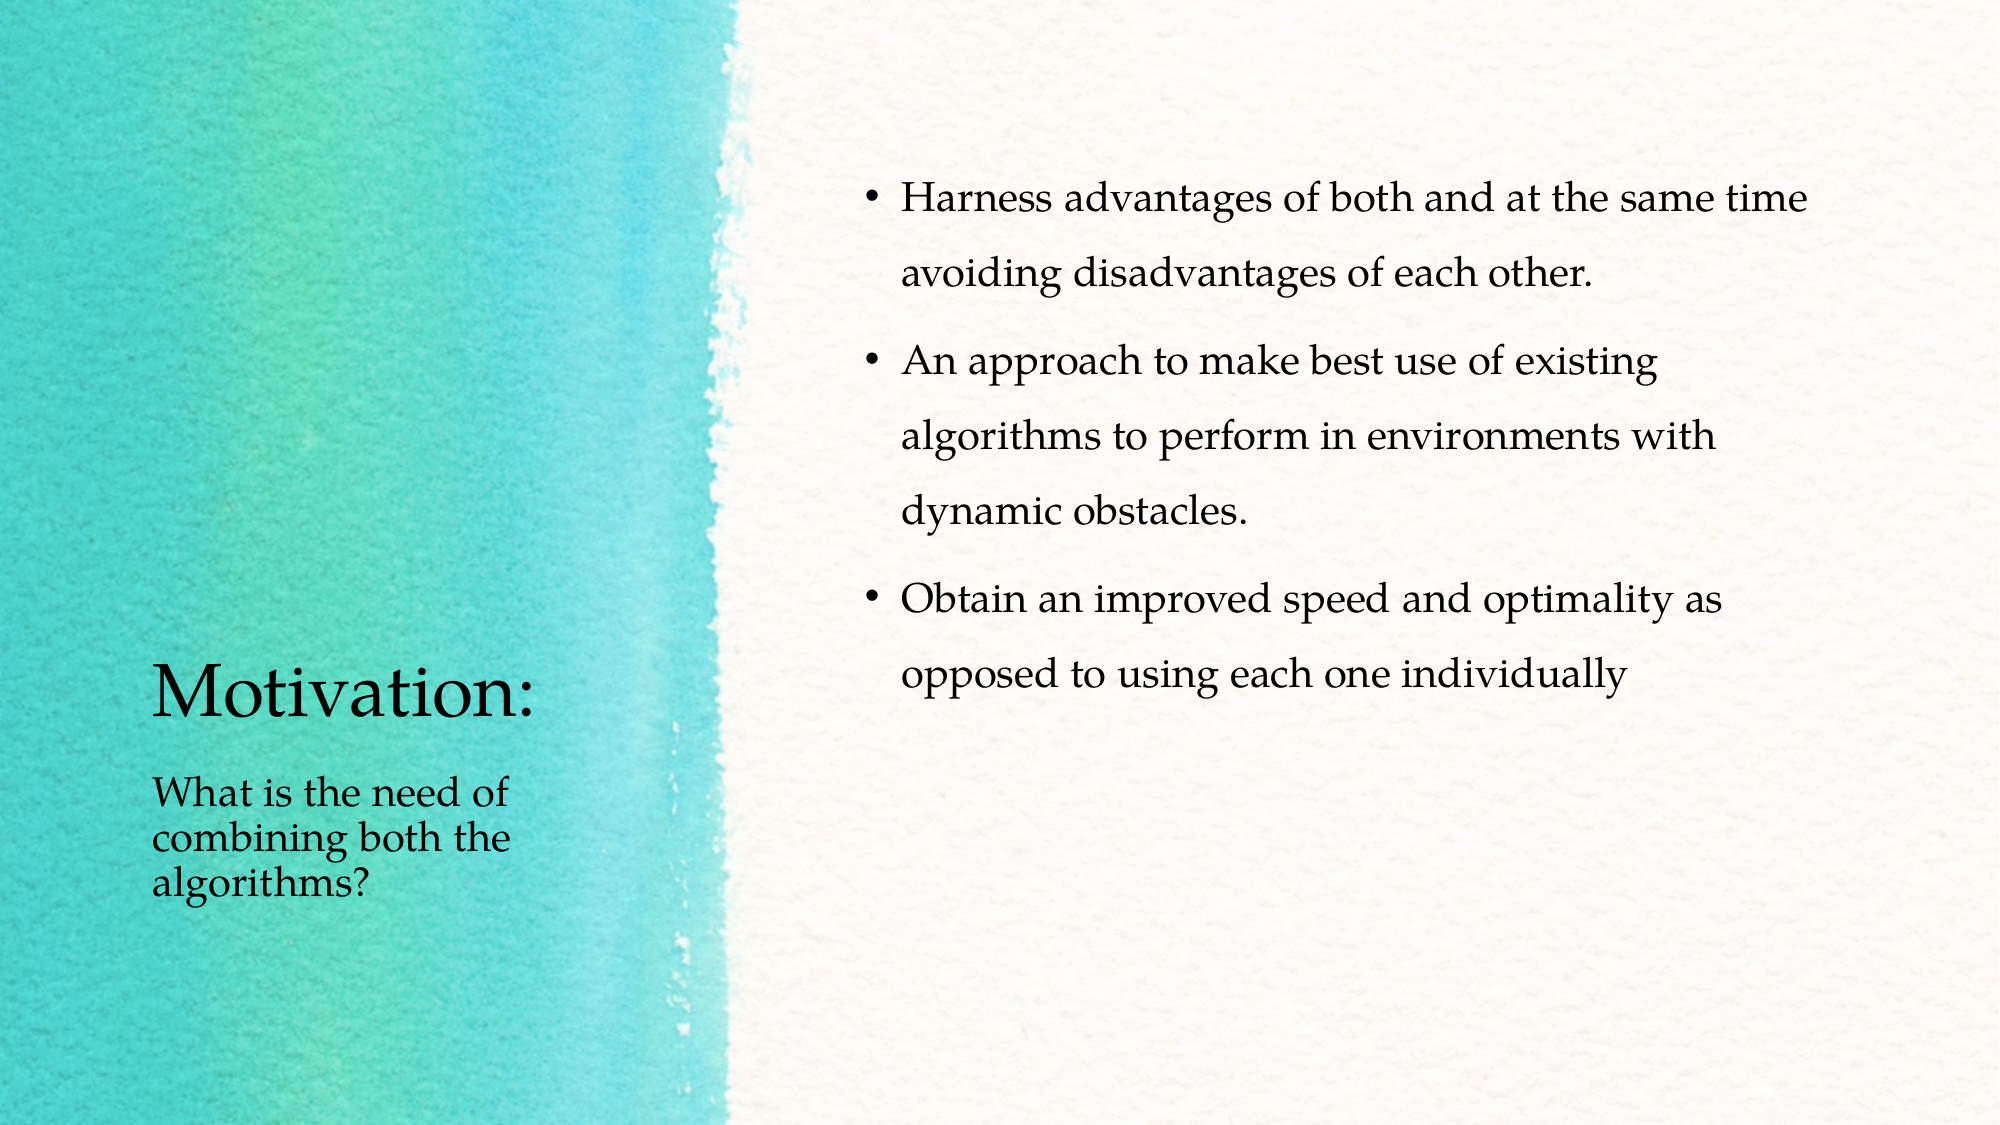

Harness advantages of both and at the same time avoiding disadvantages of each other.
An approach to make best use of existing algorithms to perform in environments with dynamic obstacles.
Obtain an improved speed and optimality as opposed to using each one individually
# Motivation:
What is the need of combining both the algorithms?